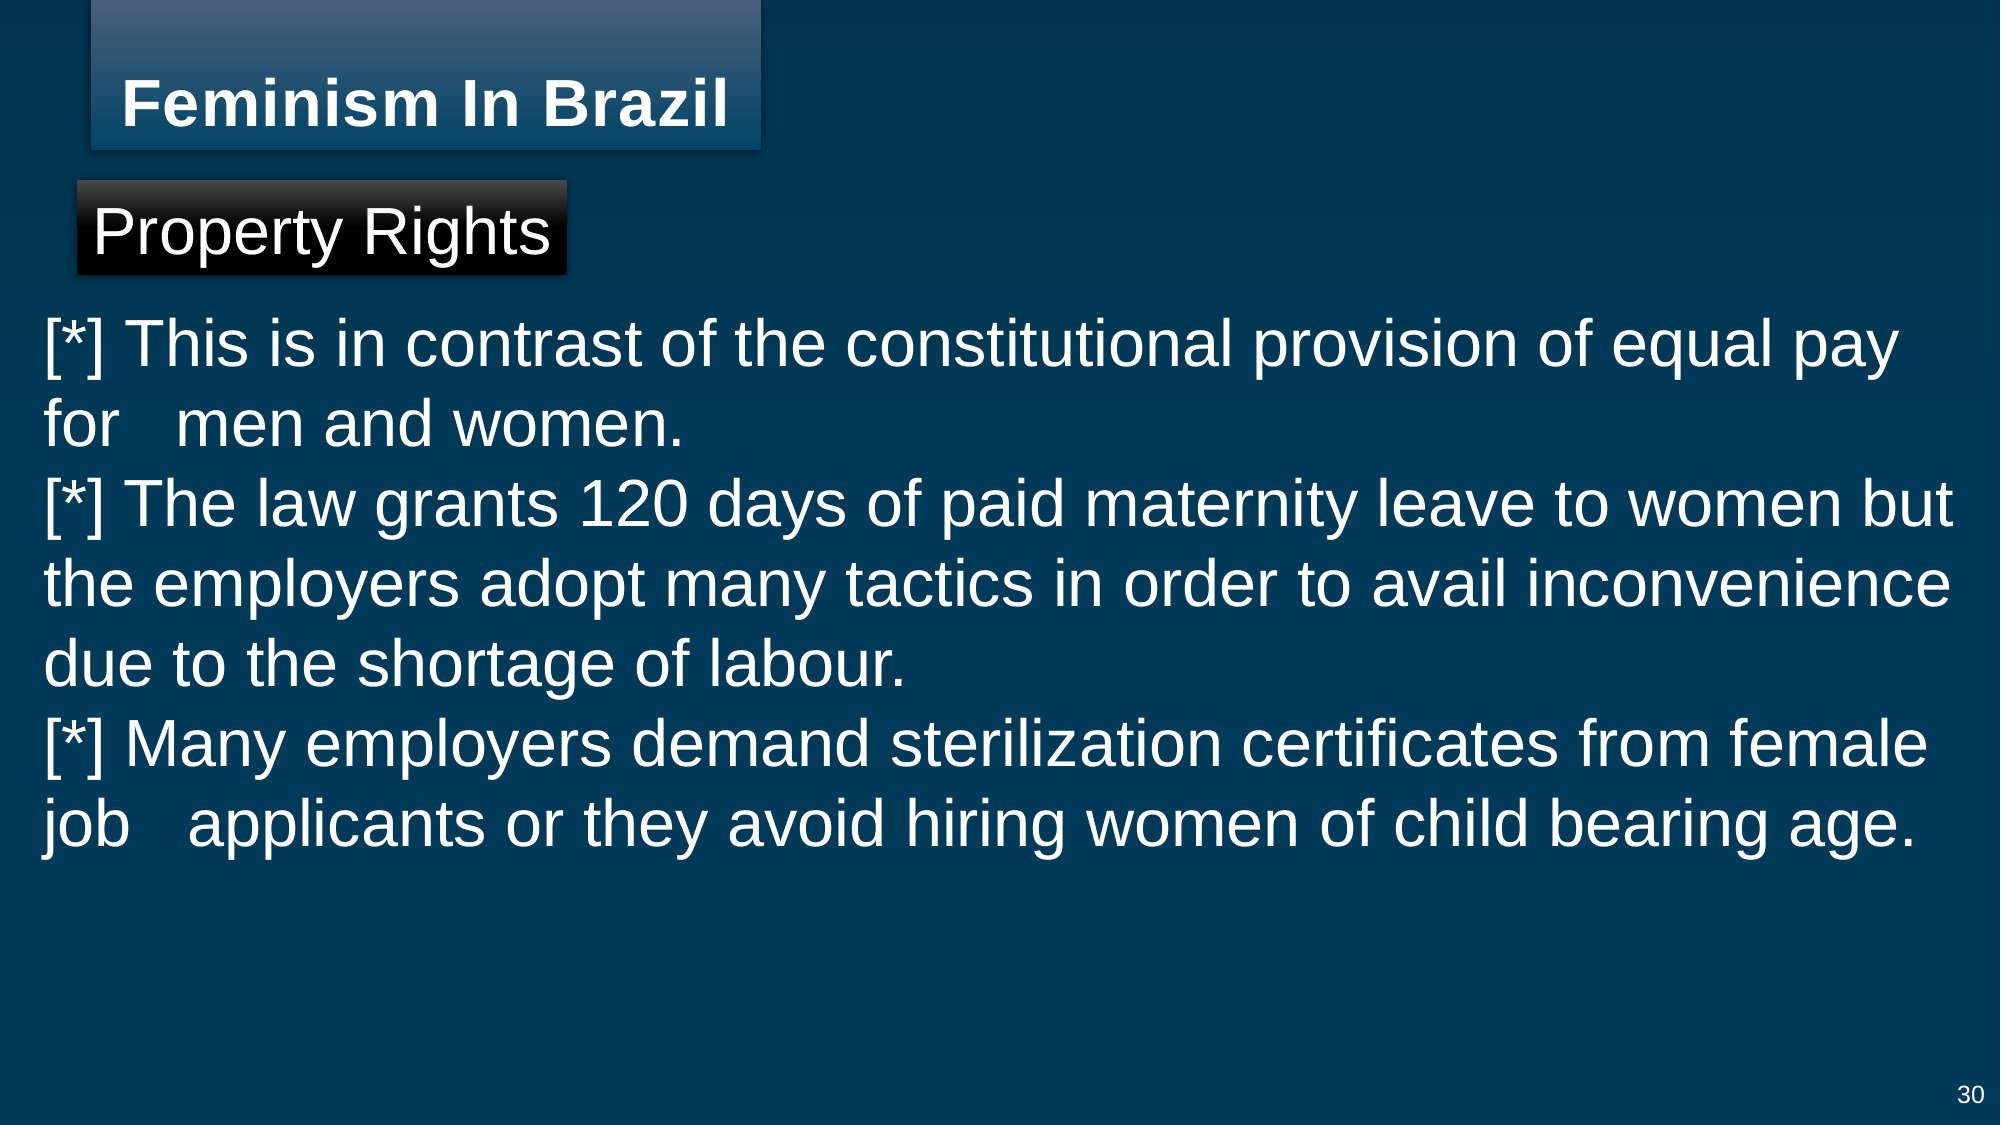

# Feminism In Brazil
Property Rights

[*] This is in contrast of the constitutional provision of equal pay  for   men and women.
[*] The law grants 120 days of paid maternity leave to women but the employers adopt many tactics in order to avail inconvenience due to the shortage of labour.
[*] Many employers demand sterilization certificates from female job   applicants or they avoid hiring women of child bearing age.

30